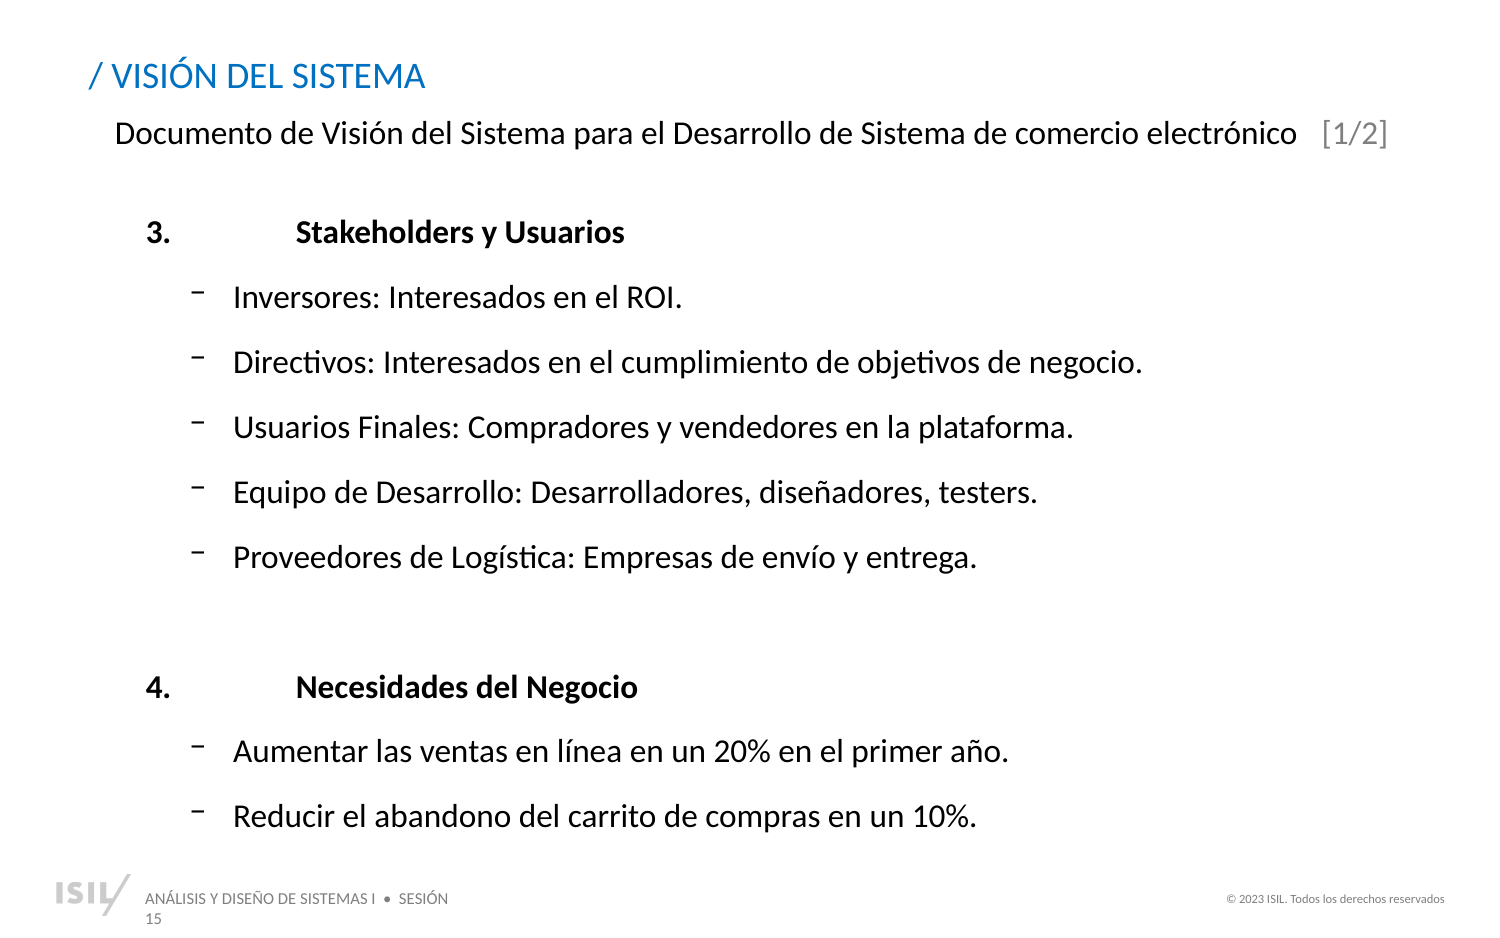

/ VISIÓN DEL SISTEMA
Documento de Visión del Sistema para el Desarrollo de Sistema de comercio electrónico   [1/2]
3.	Stakeholders y Usuarios
Inversores: Interesados en el ROI.
Directivos: Interesados en el cumplimiento de objetivos de negocio.
Usuarios Finales: Compradores y vendedores en la plataforma.
Equipo de Desarrollo: Desarrolladores, diseñadores, testers.
Proveedores de Logística: Empresas de envío y entrega.

4.	Necesidades del Negocio
Aumentar las ventas en línea en un 20% en el primer año.
Reducir el abandono del carrito de compras en un 10%.